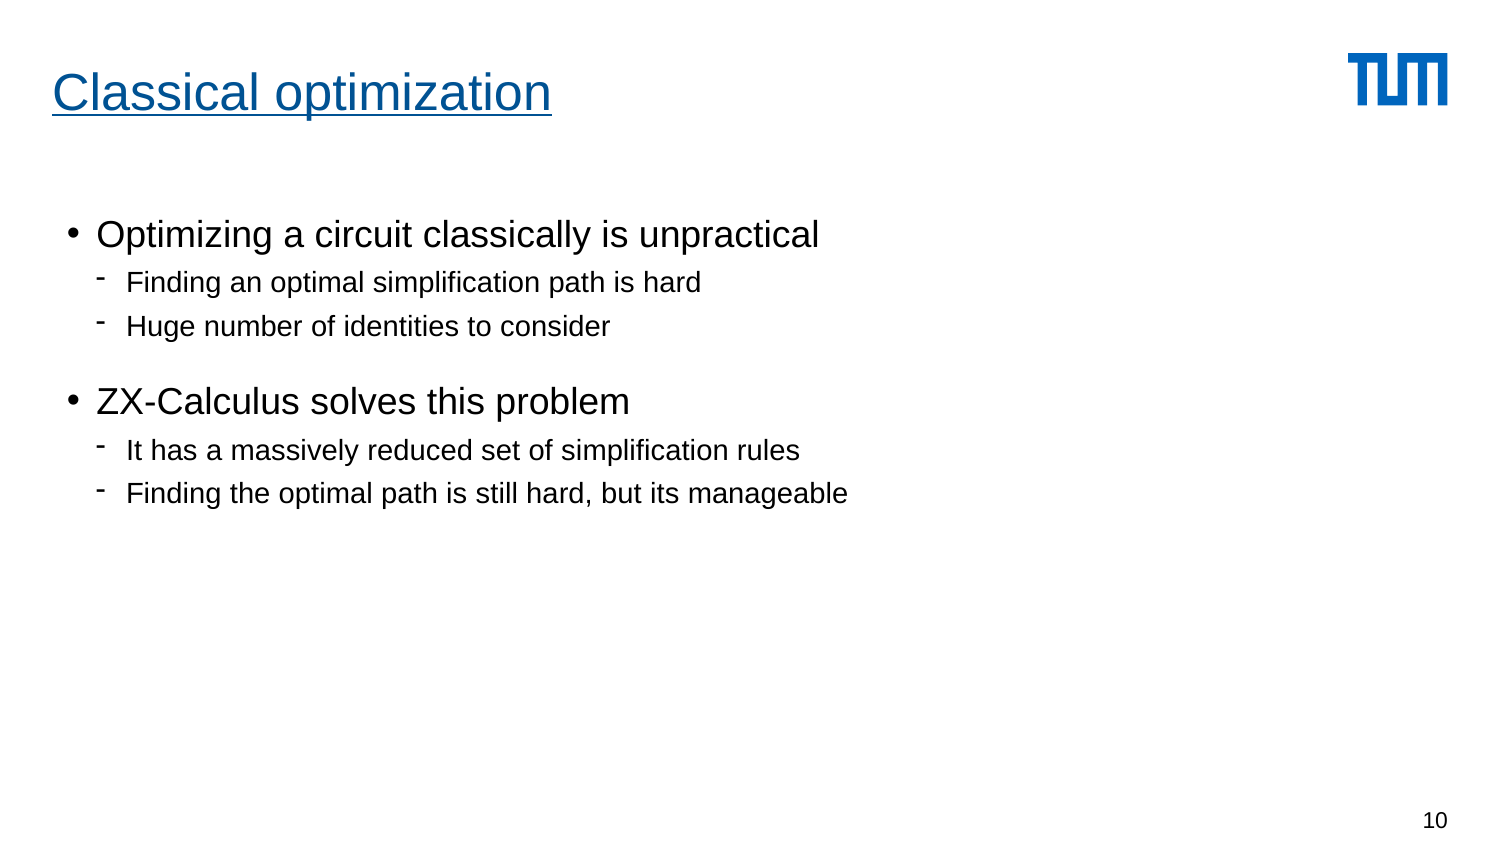

# Classical optimization
Optimizing a circuit classically is unpractical
Finding an optimal simplification path is hard
Huge number of identities to consider
ZX-Calculus solves this problem
It has a massively reduced set of simplification rules
Finding the optimal path is still hard, but its manageable

10